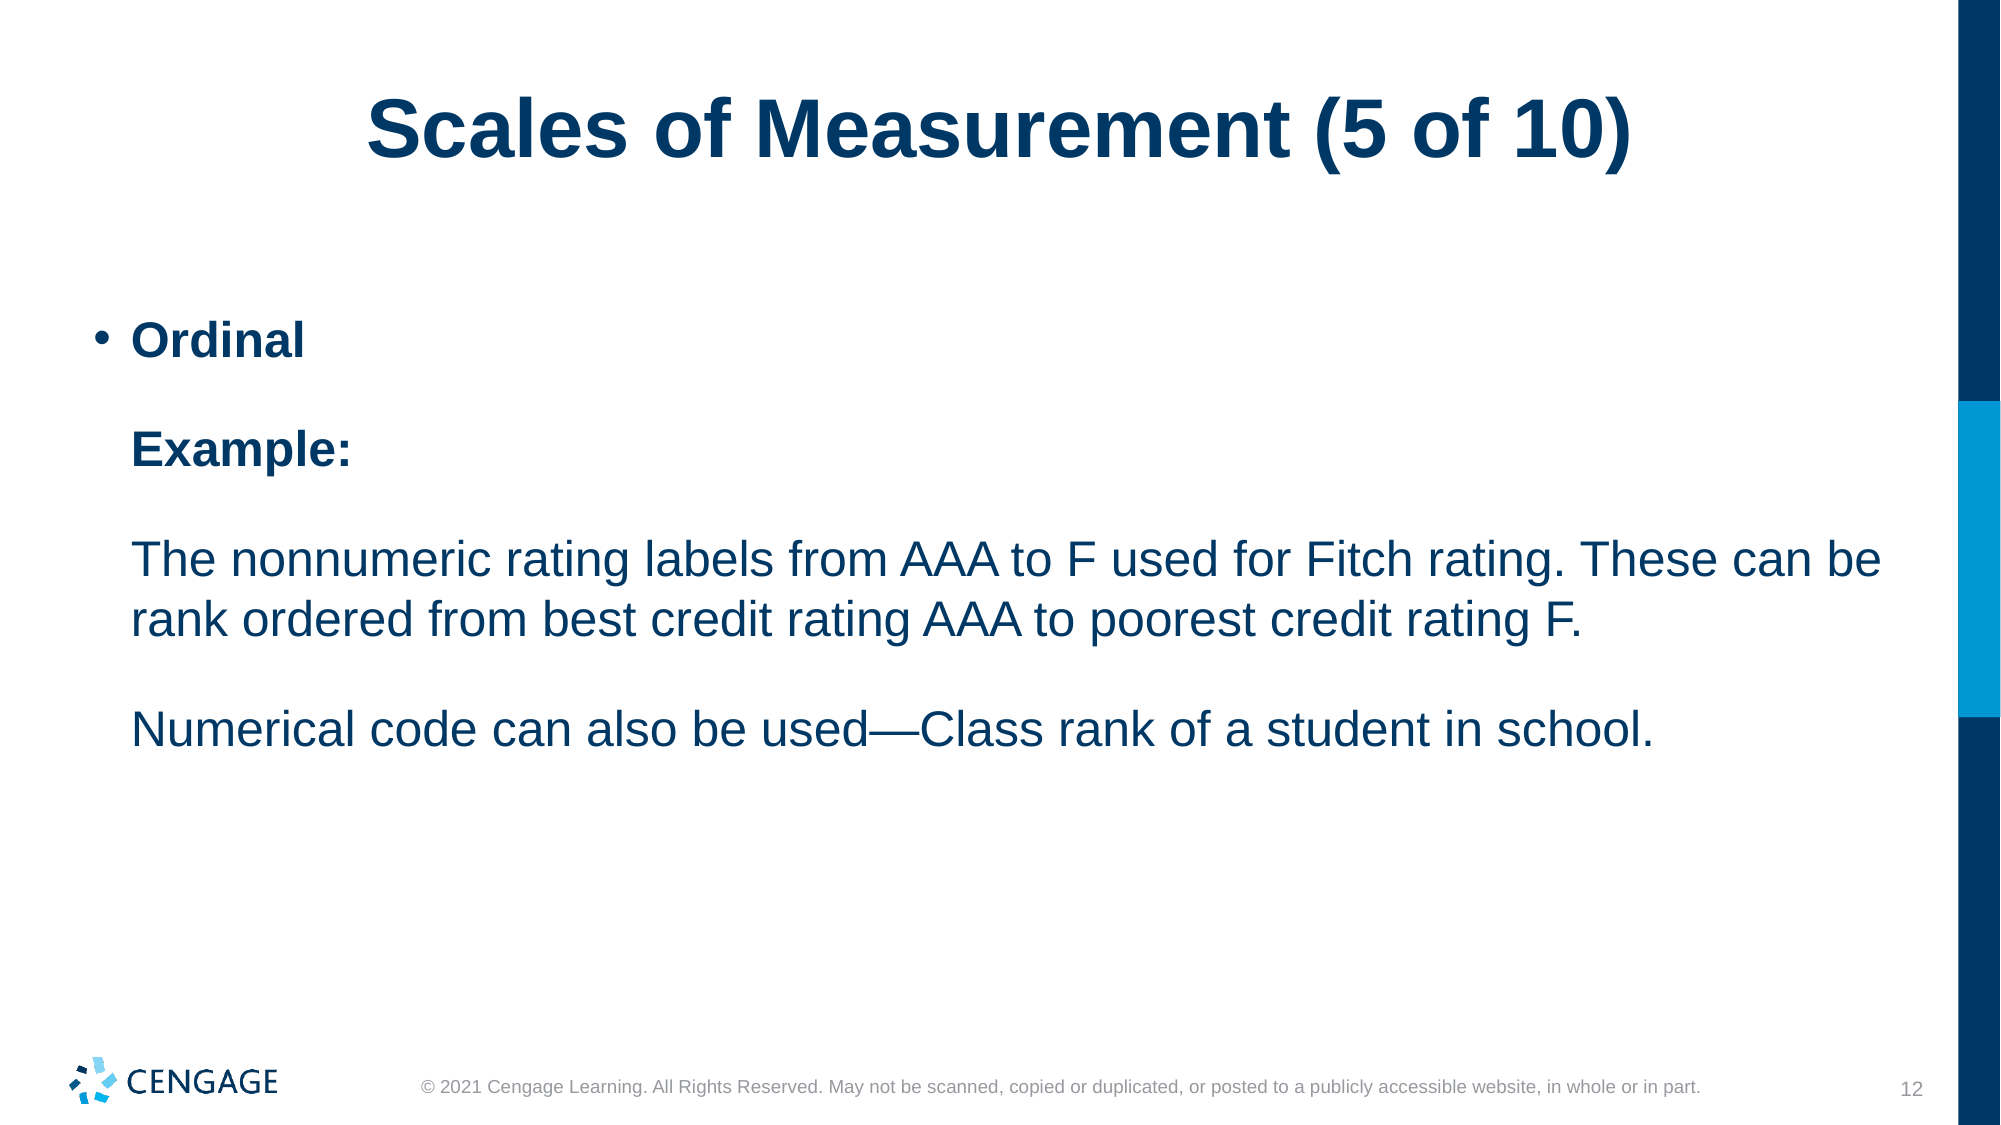

# Scales of Measurement (5 of 10)
Ordinal
Example:
The nonnumeric rating labels from AAA to F used for Fitch rating. These can be rank ordered from best credit rating AAA to poorest credit rating F.
Numerical code can also be used—Class rank of a student in school.